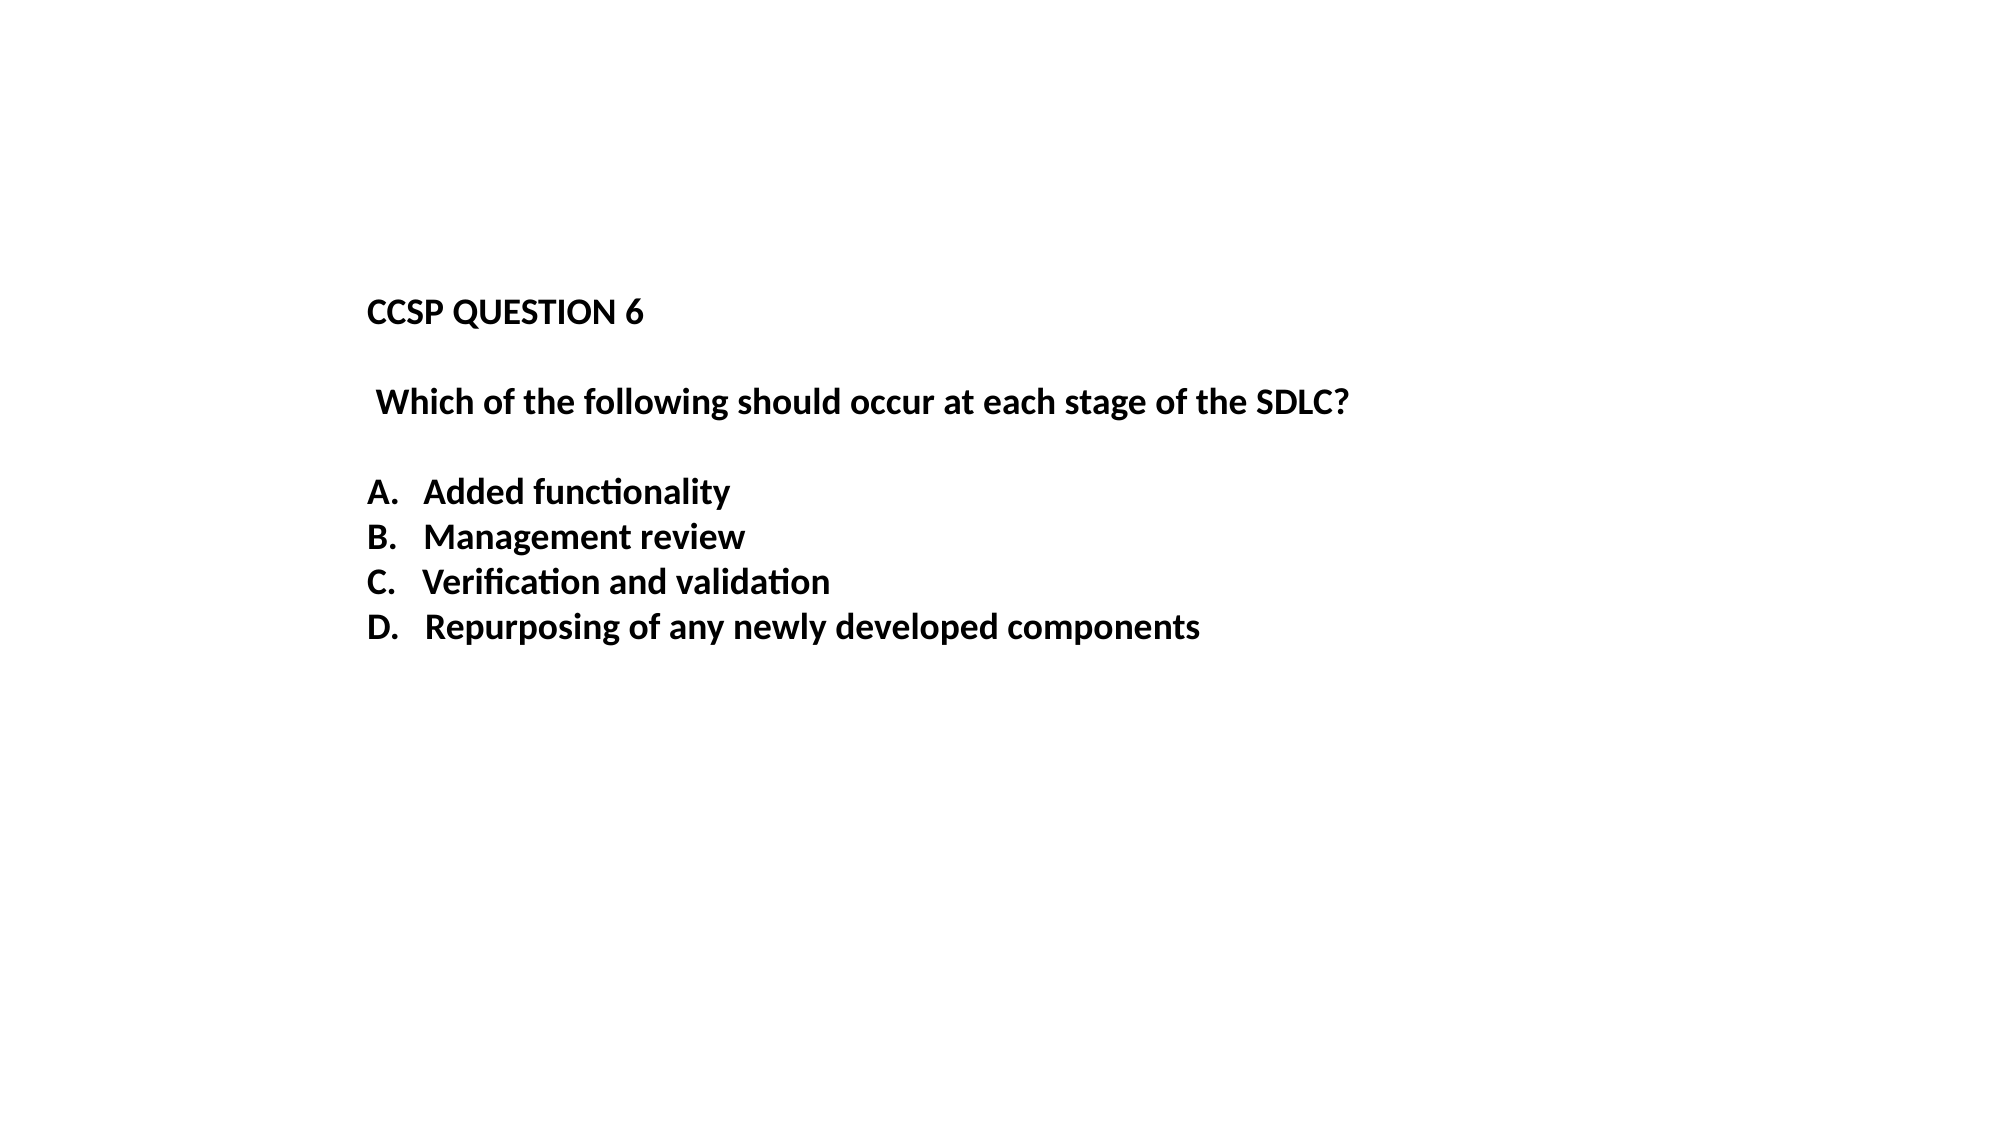

CCSP QUESTION 6

 Which of the following should occur at each stage of the SDLC?

Added functionality
B.   Management review
C.   Verification and validation
D.   Repurposing of any newly developed components